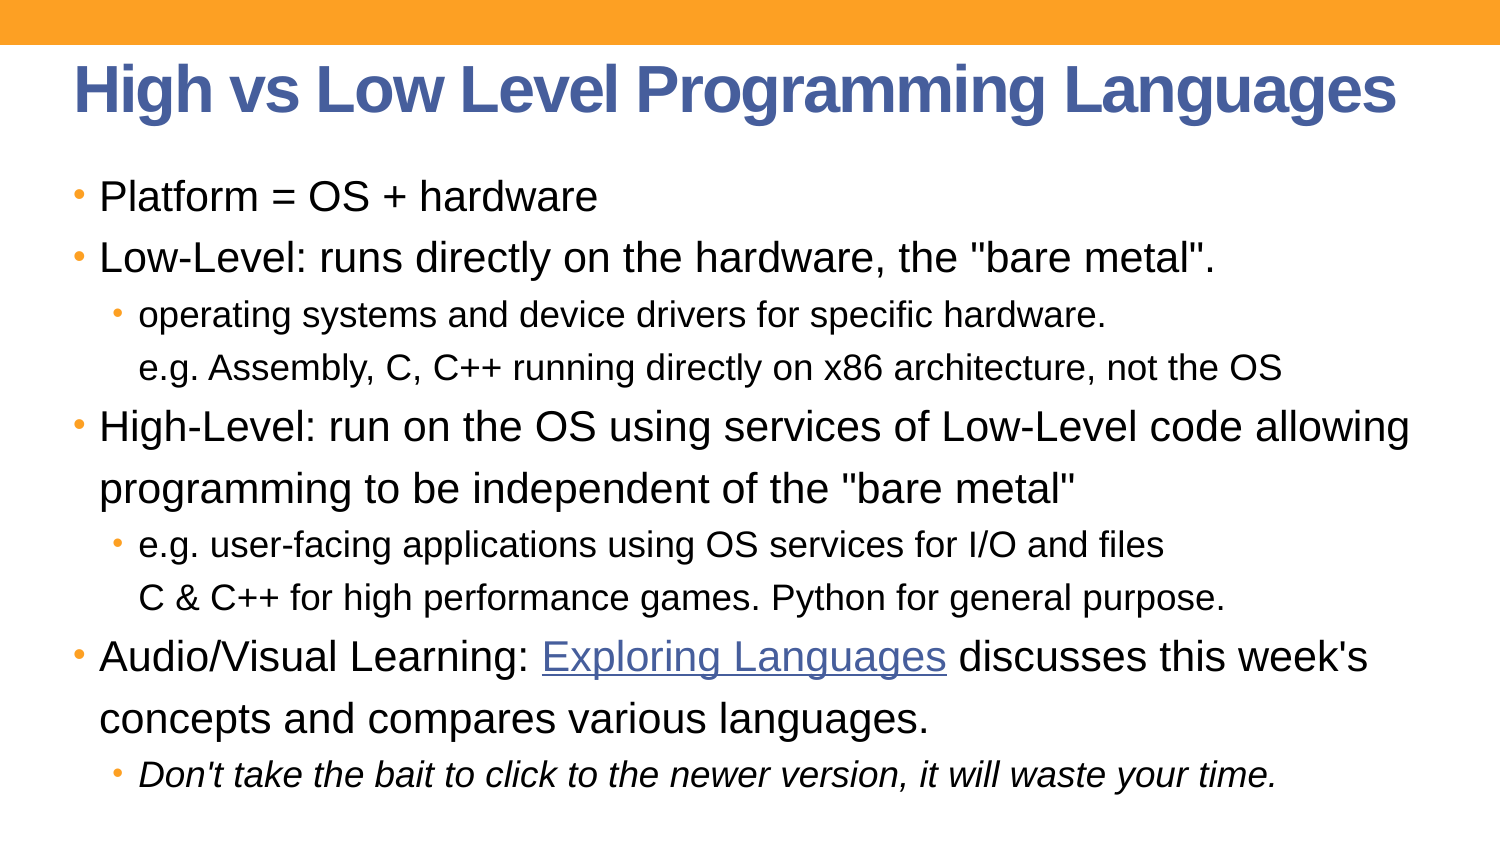

# High vs Low Level Programming Languages
Platform = OS + hardware
Low-Level: runs directly on the hardware, the "bare metal".
operating systems and device drivers for specific hardware.
e.g. Assembly, C, C++ running directly on x86 architecture, not the OS
High-Level: run on the OS using services of Low-Level code allowing programming to be independent of the "bare metal"
e.g. user-facing applications using OS services for I/O and files
C & C++ for high performance games. Python for general purpose.
Audio/Visual Learning: Exploring Languages discusses this week's concepts and compares various languages.
Don't take the bait to click to the newer version, it will waste your time.